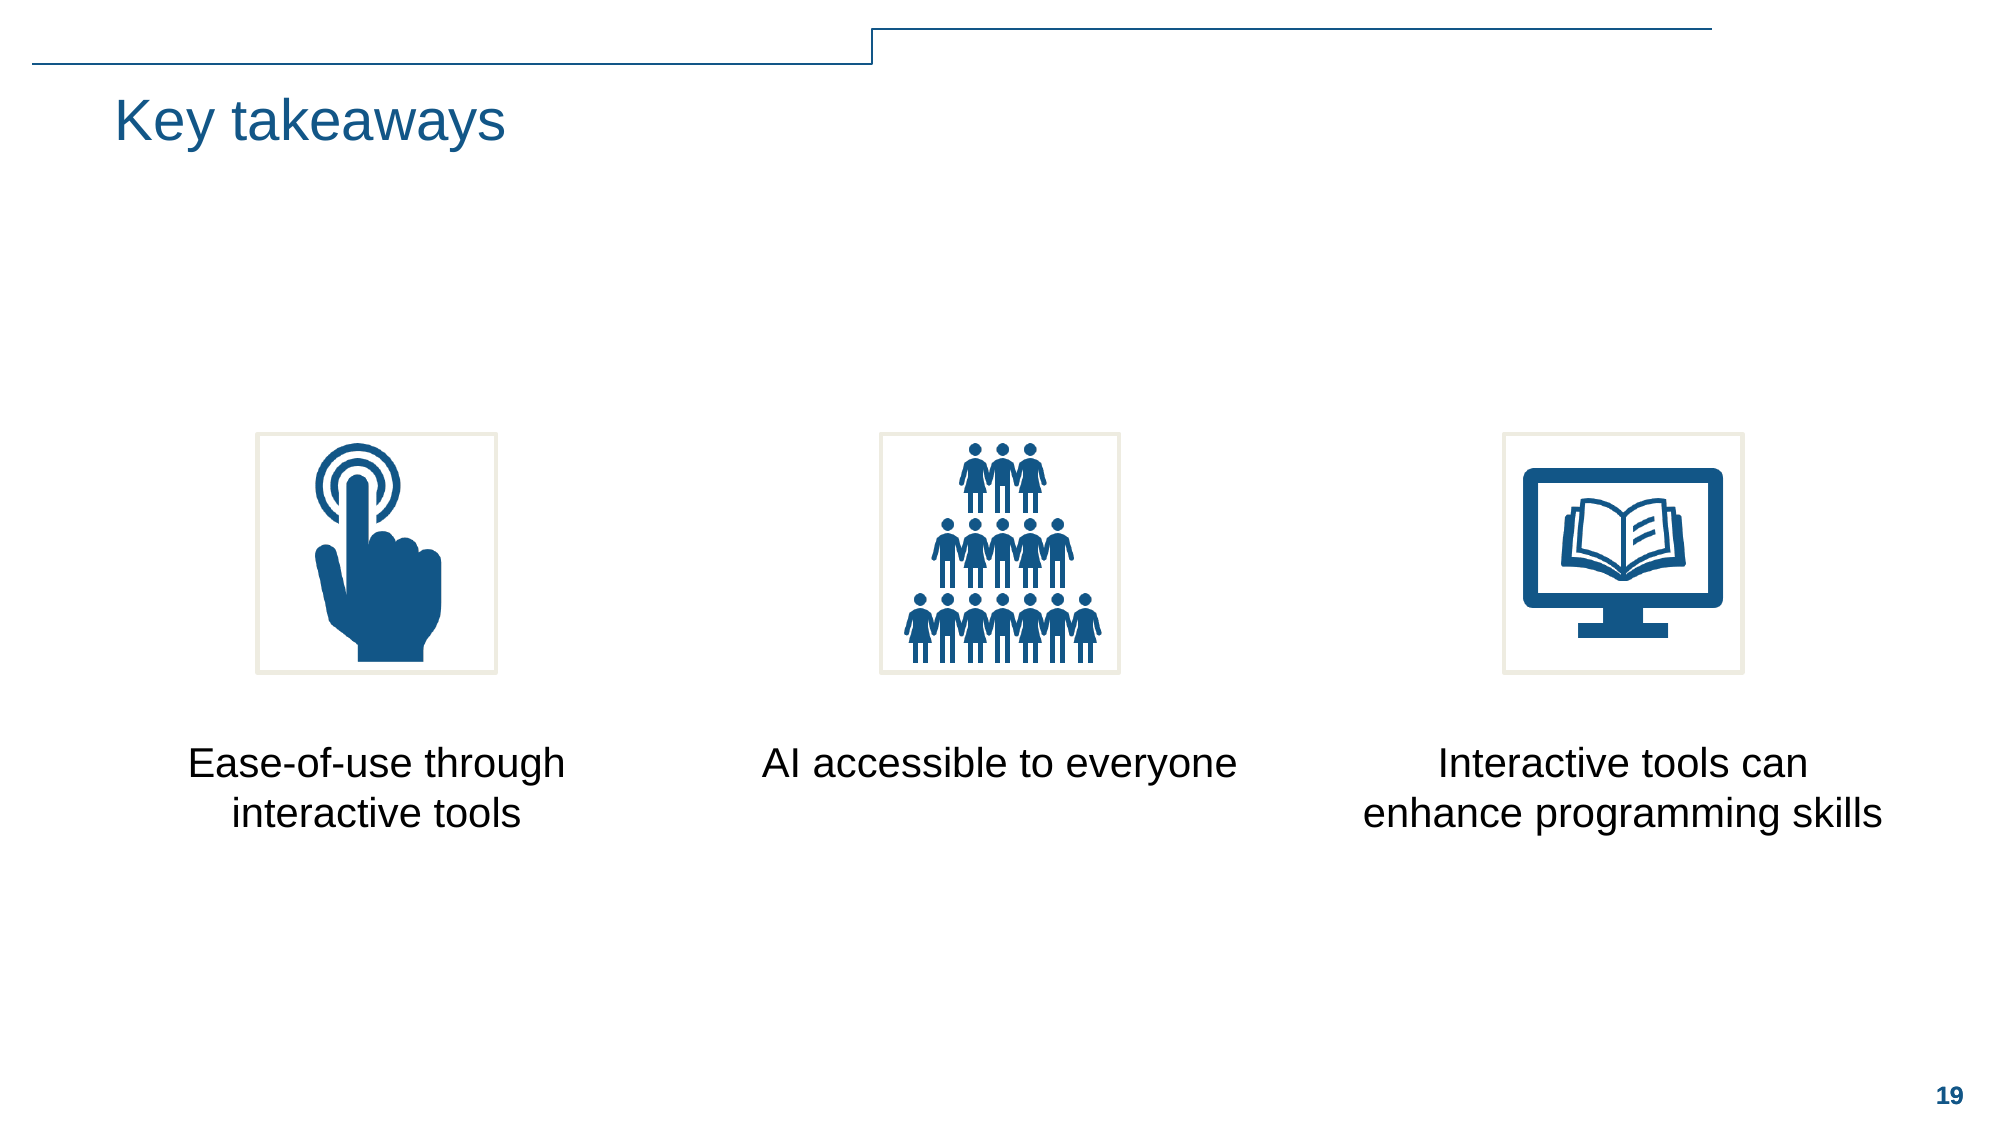

# Key takeaways
Ease-of-use through interactive tools
AI accessible to everyone
Interactive tools can enhance programming skills